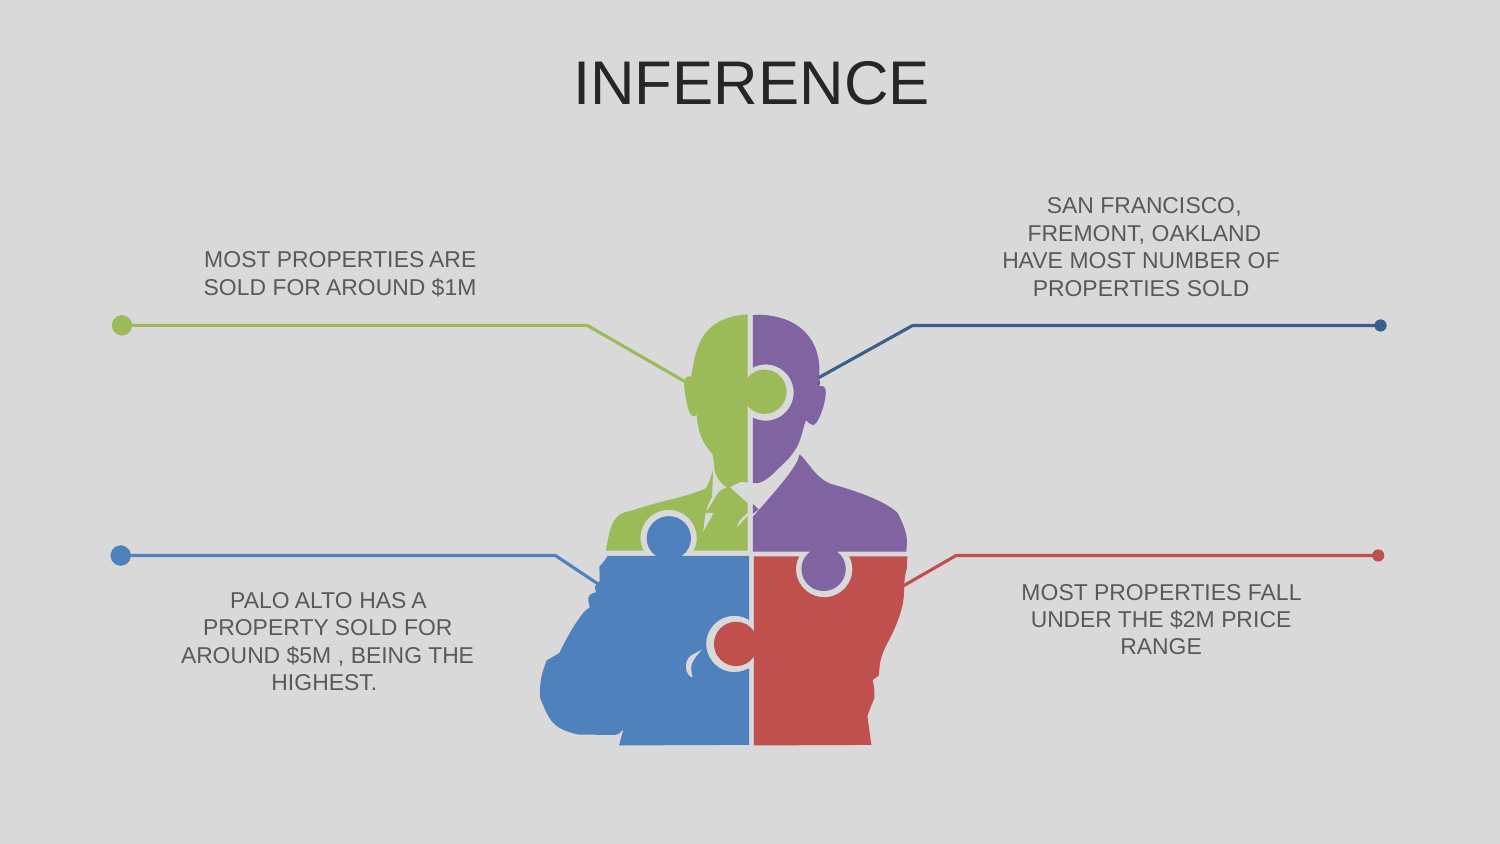

INFERENCE
SAN FRANCISCO, FREMONT, OAKLAND HAVE MOST NUMBER OF  PROPERTIES SOLD
MOST PROPERTIES ARE SOLD FOR AROUND $1M

MOST PROPERTIES FALL UNDER THE $2M PRICE RANGE
PALO ALTO HAS A PROPERTY SOLD FOR AROUND $5M , BEING THE HIGHEST.